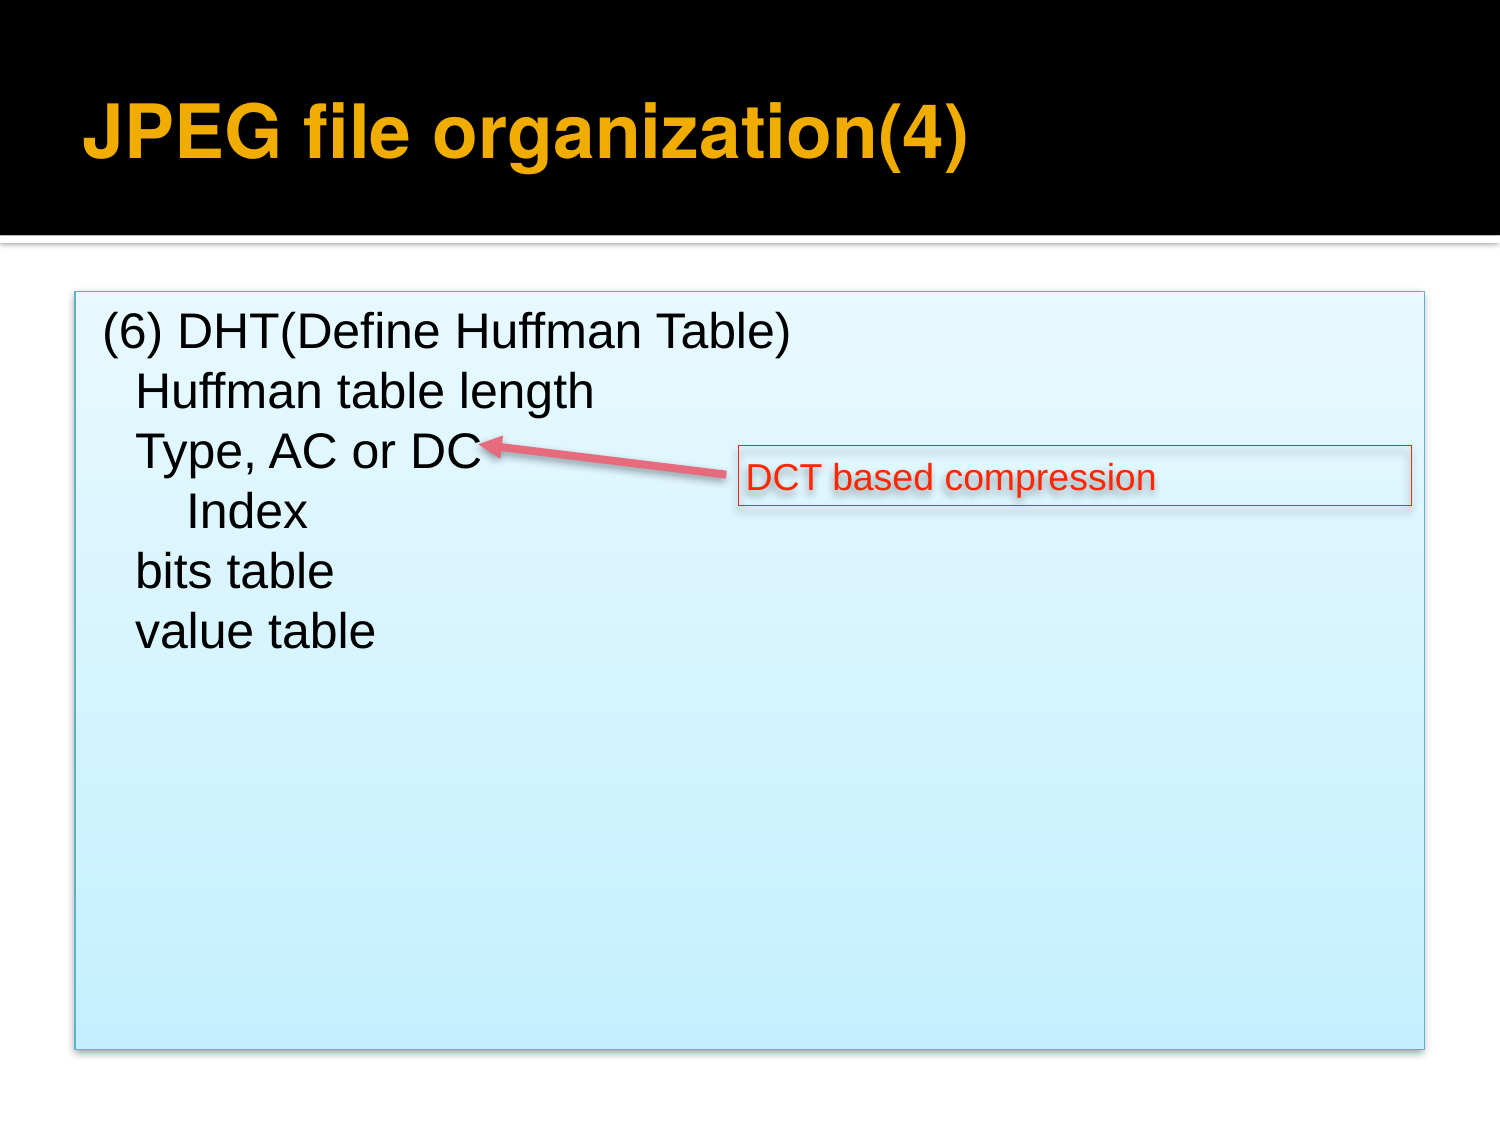

# JPEG file organization(4)
(6) DHT(Define Huffman Table)
	Huffman table length
	Type, AC or DC
      Index
	bits table
	value table

DCT based compression